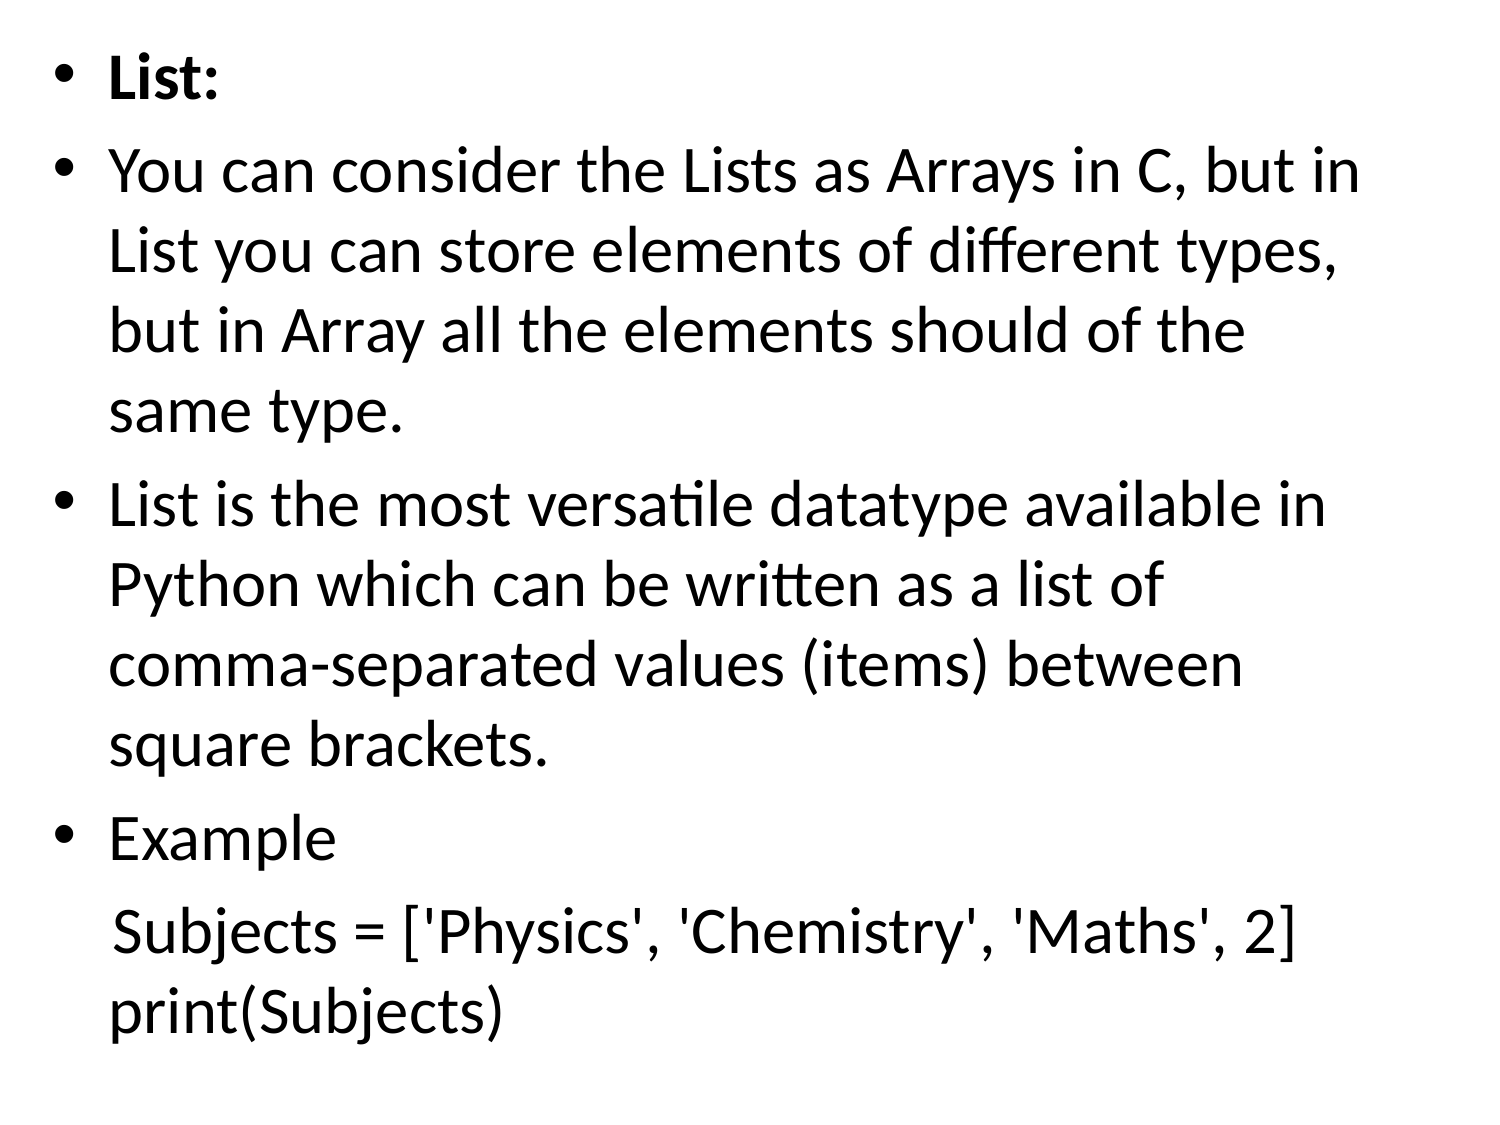

List:
You can consider the Lists as Arrays in C, but in List you can store elements of different types, but in Array all the elements should of the same type.
List is the most versatile datatype available in Python which can be written as a list of comma-separated values (items) between square brackets.
Example
    Subjects = ['Physics', 'Chemistry', 'Maths', 2] print(Subjects)